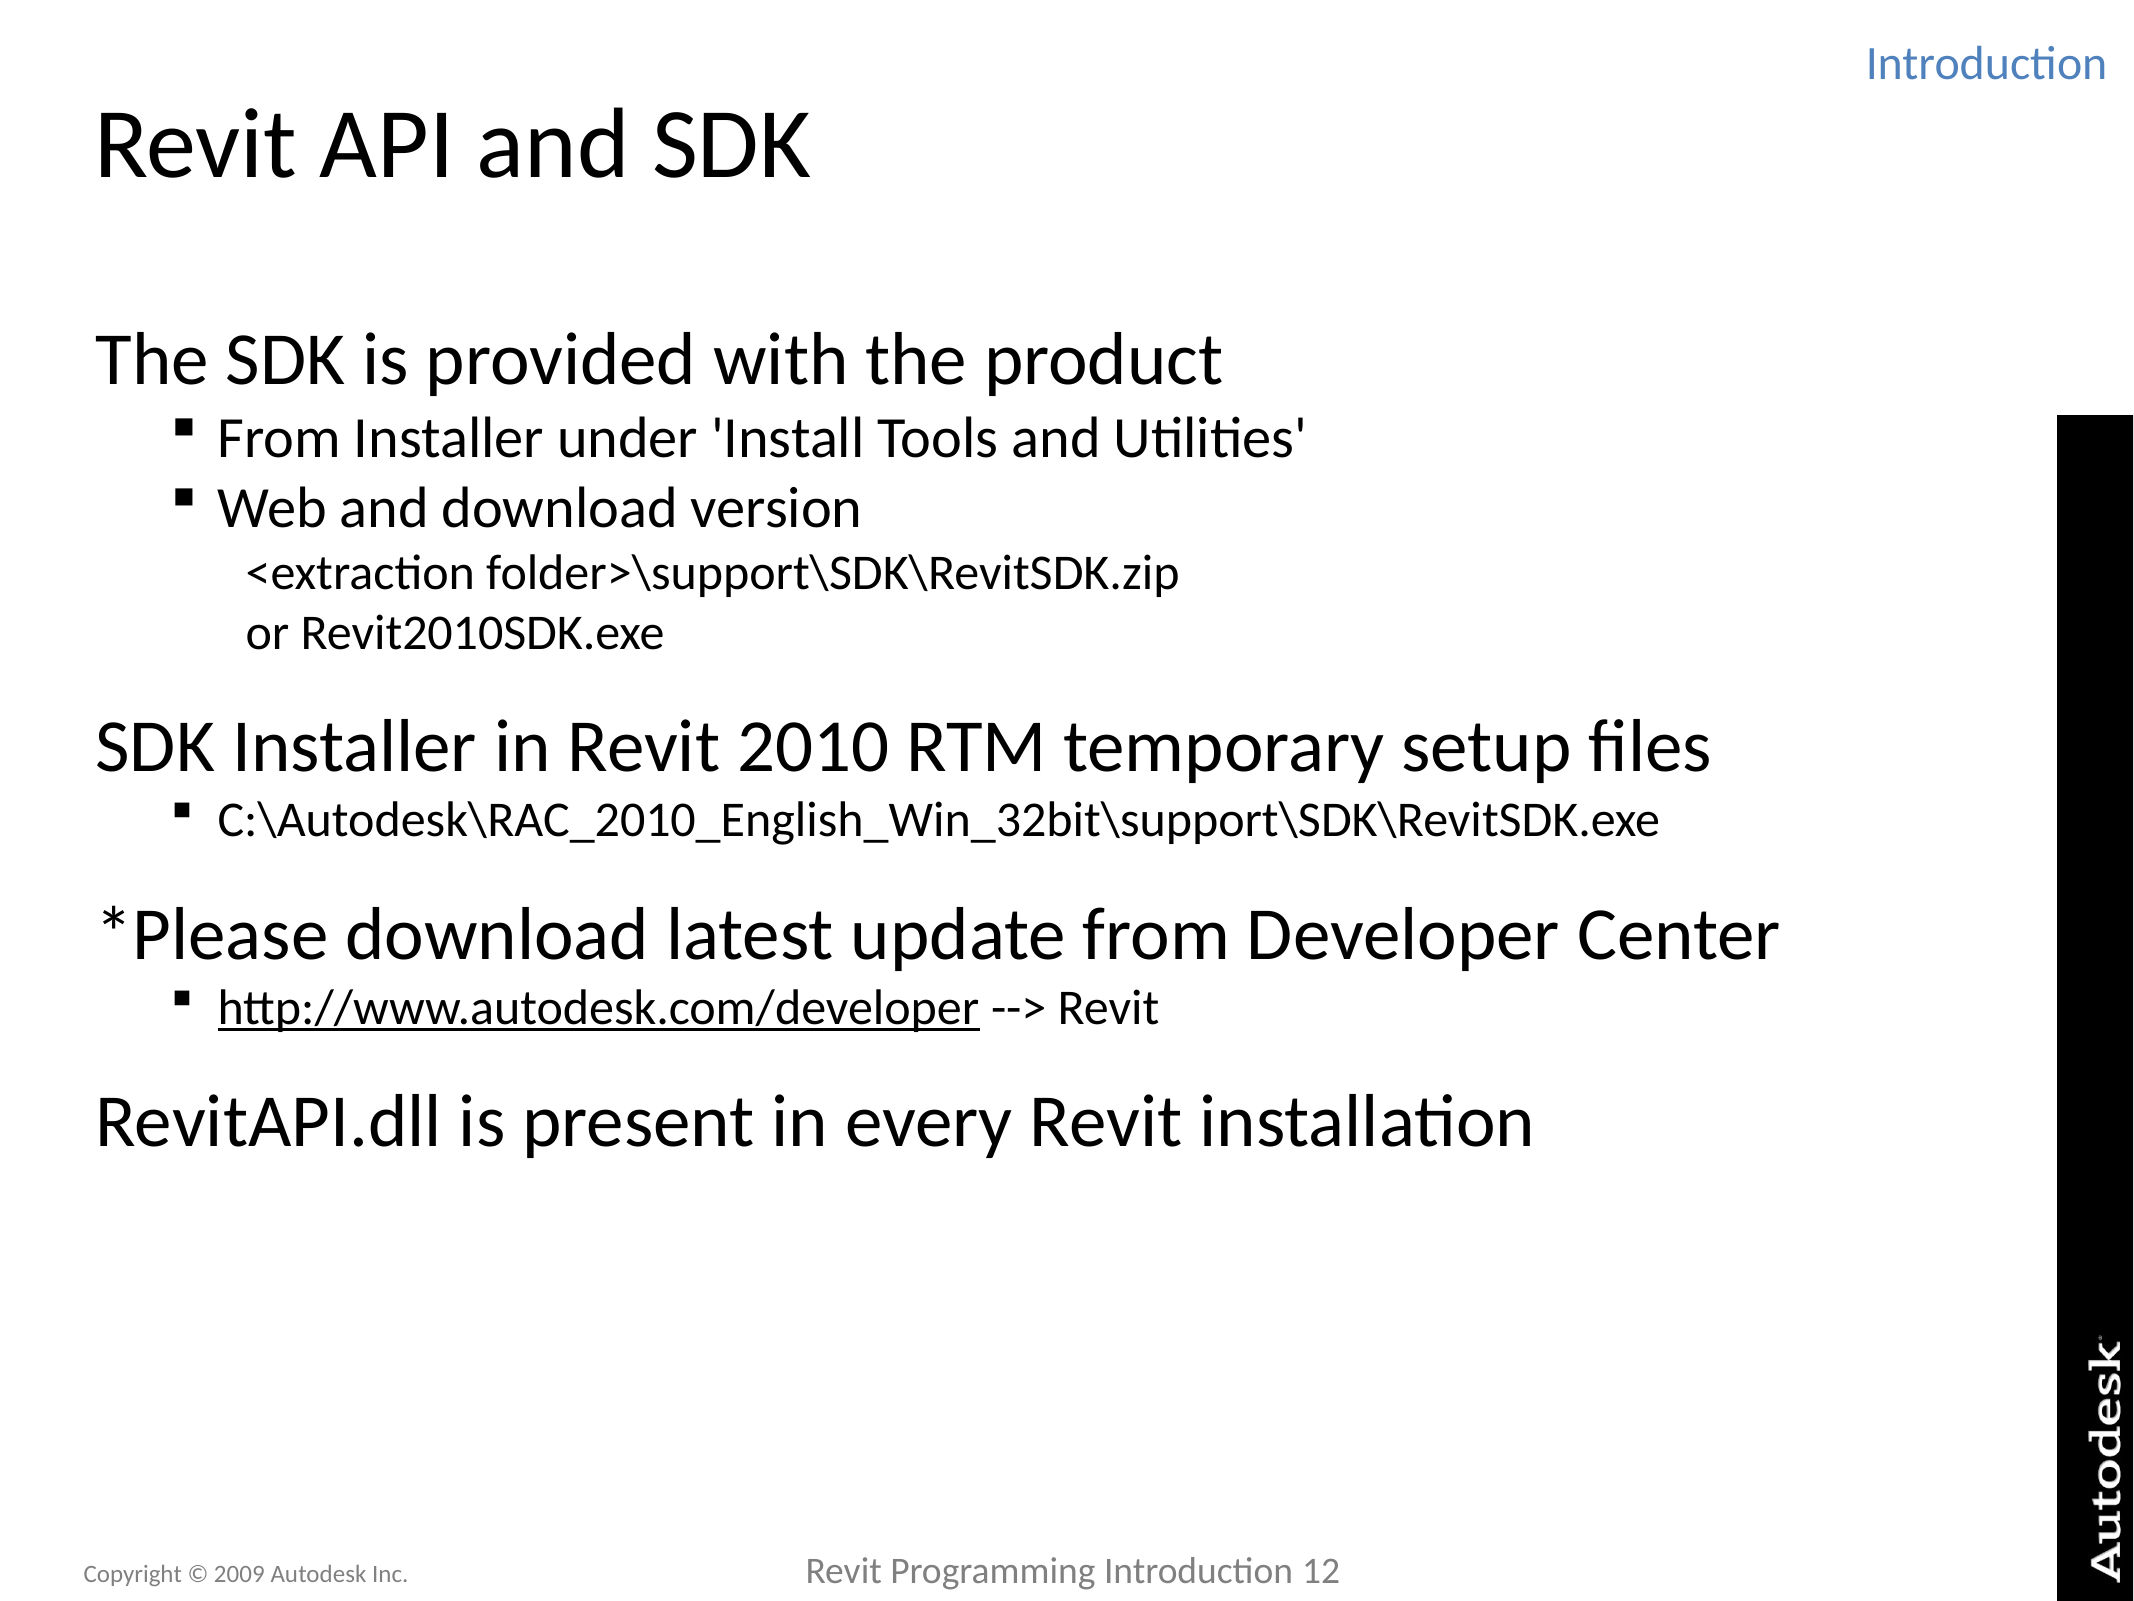

Introduction
# Revit API and SDK
The SDK is provided with the product
From Installer under 'Install Tools and Utilities'
Web and download version
<extraction folder>\support\SDK\RevitSDK.zip
or Revit2010SDK.exe
SDK Installer in Revit 2010 RTM temporary setup files
C:\Autodesk\RAC_2010_English_Win_32bit\support\SDK\RevitSDK.exe
*Please download latest update from Developer Center
http://www.autodesk.com/developer --> Revit
RevitAPI.dll is present in every Revit installation